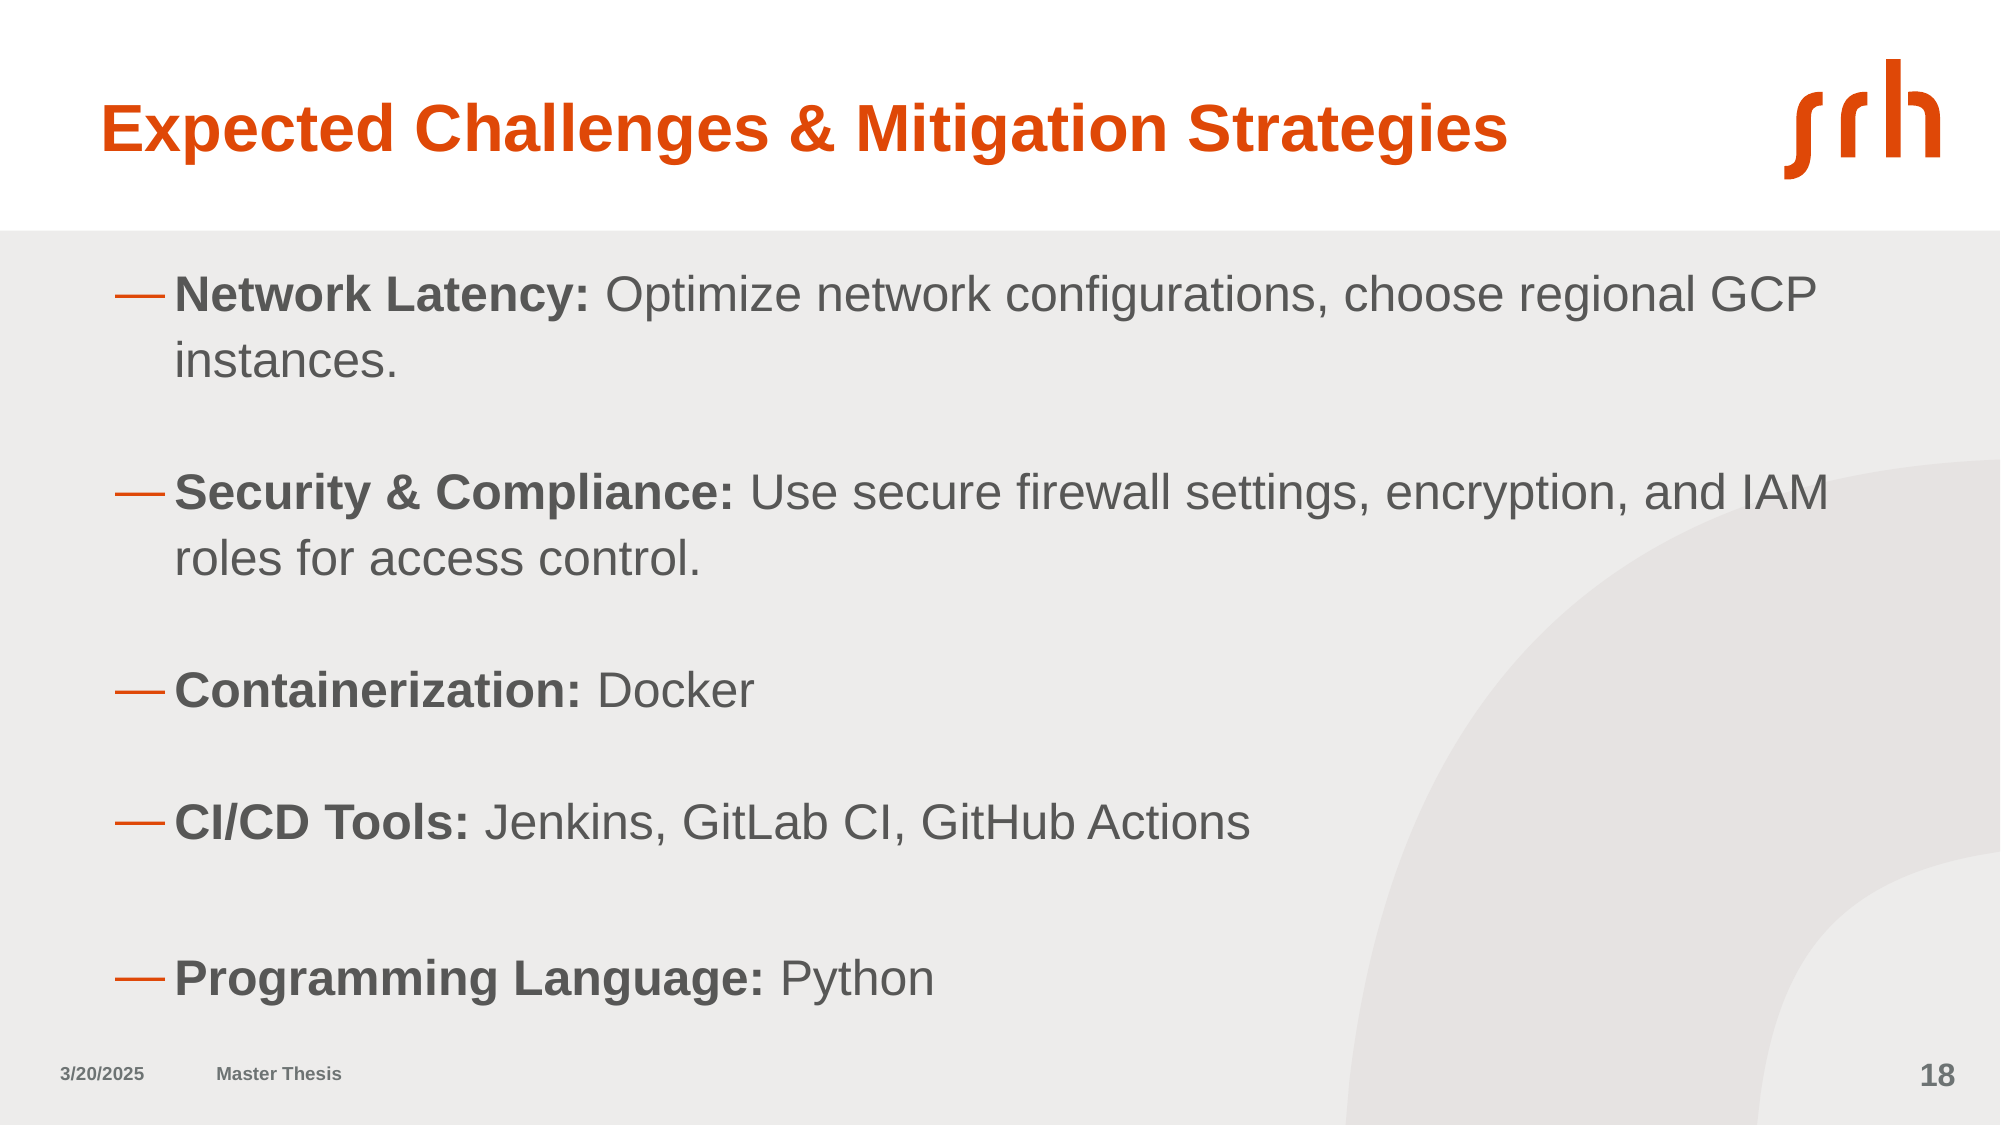

# Expected Challenges & Mitigation Strategies
Network Latency: Optimize network configurations, choose regional GCP instances.

Security & Compliance: Use secure firewall settings, encryption, and IAM roles for access control.

Containerization: Docker

CI/CD Tools: Jenkins, GitLab CI, GitHub Actions

Programming Language: Python
3/20/2025
Master Thesis
18